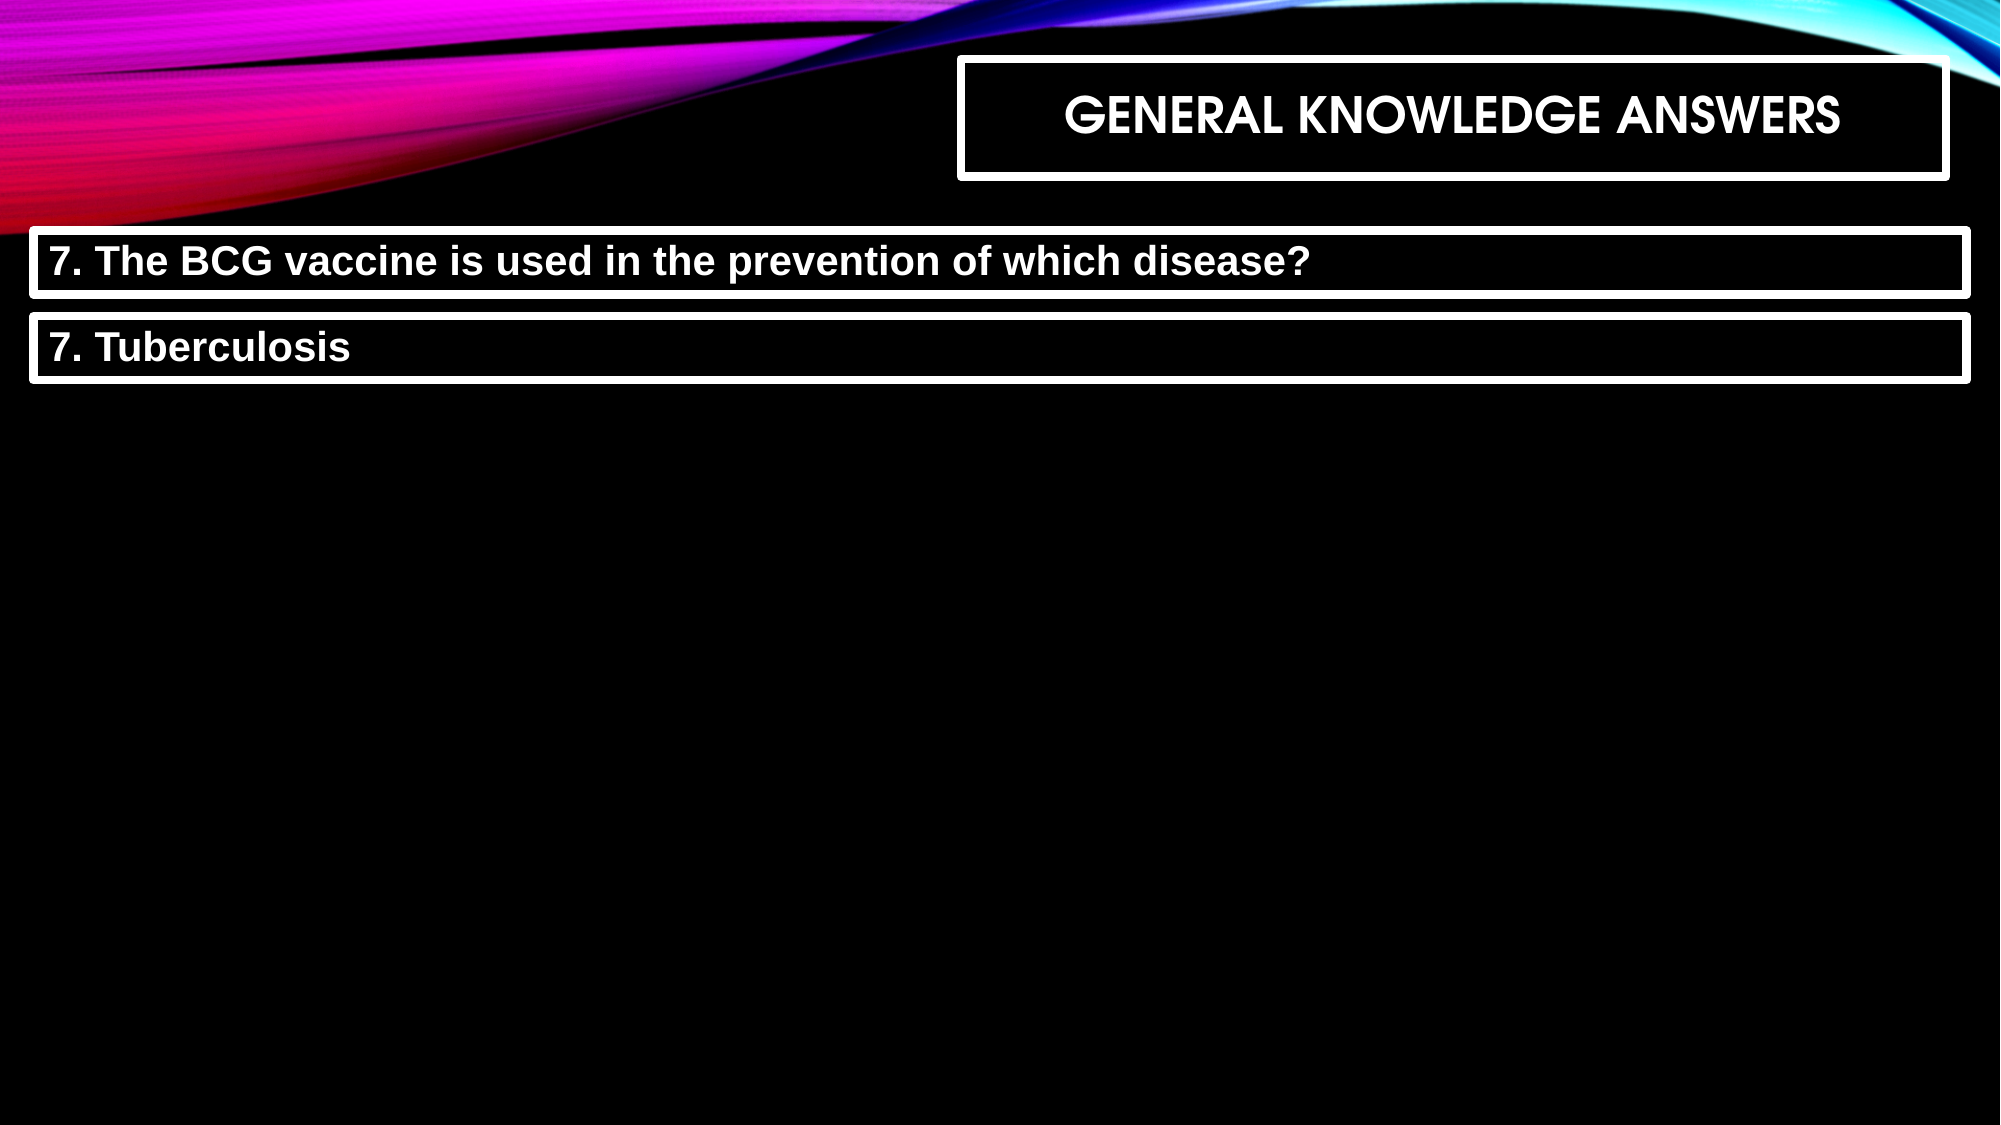

GENERAL KNOWLEDGE ANSWERS
7. The BCG vaccine is used in the prevention of which disease?
7. Tuberculosis